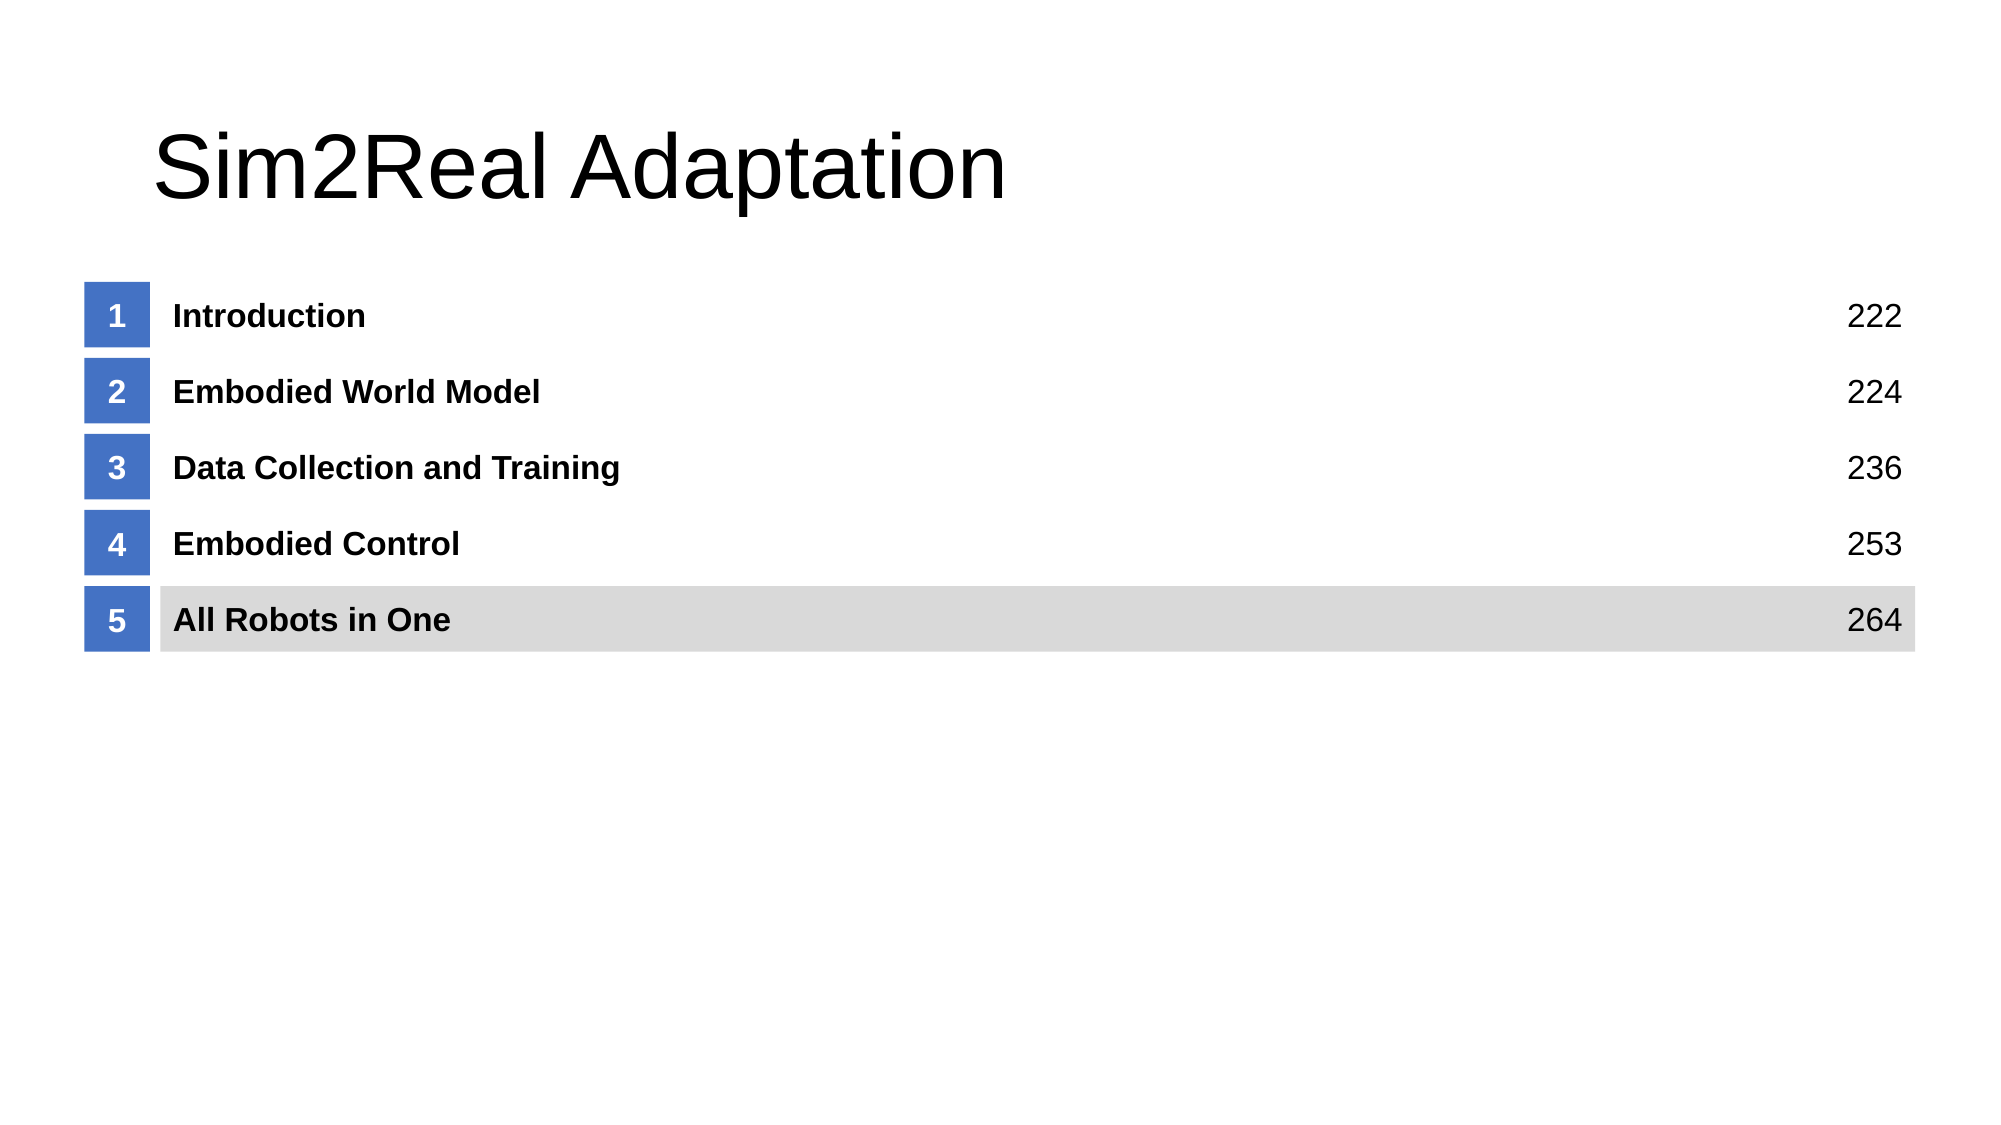

# Sim2Real Adaptation
1
Introduction
222
2
Embodied World Model
224
3
Data Collection and Training
236
4
Embodied Control
253
5

All Robots in One
264